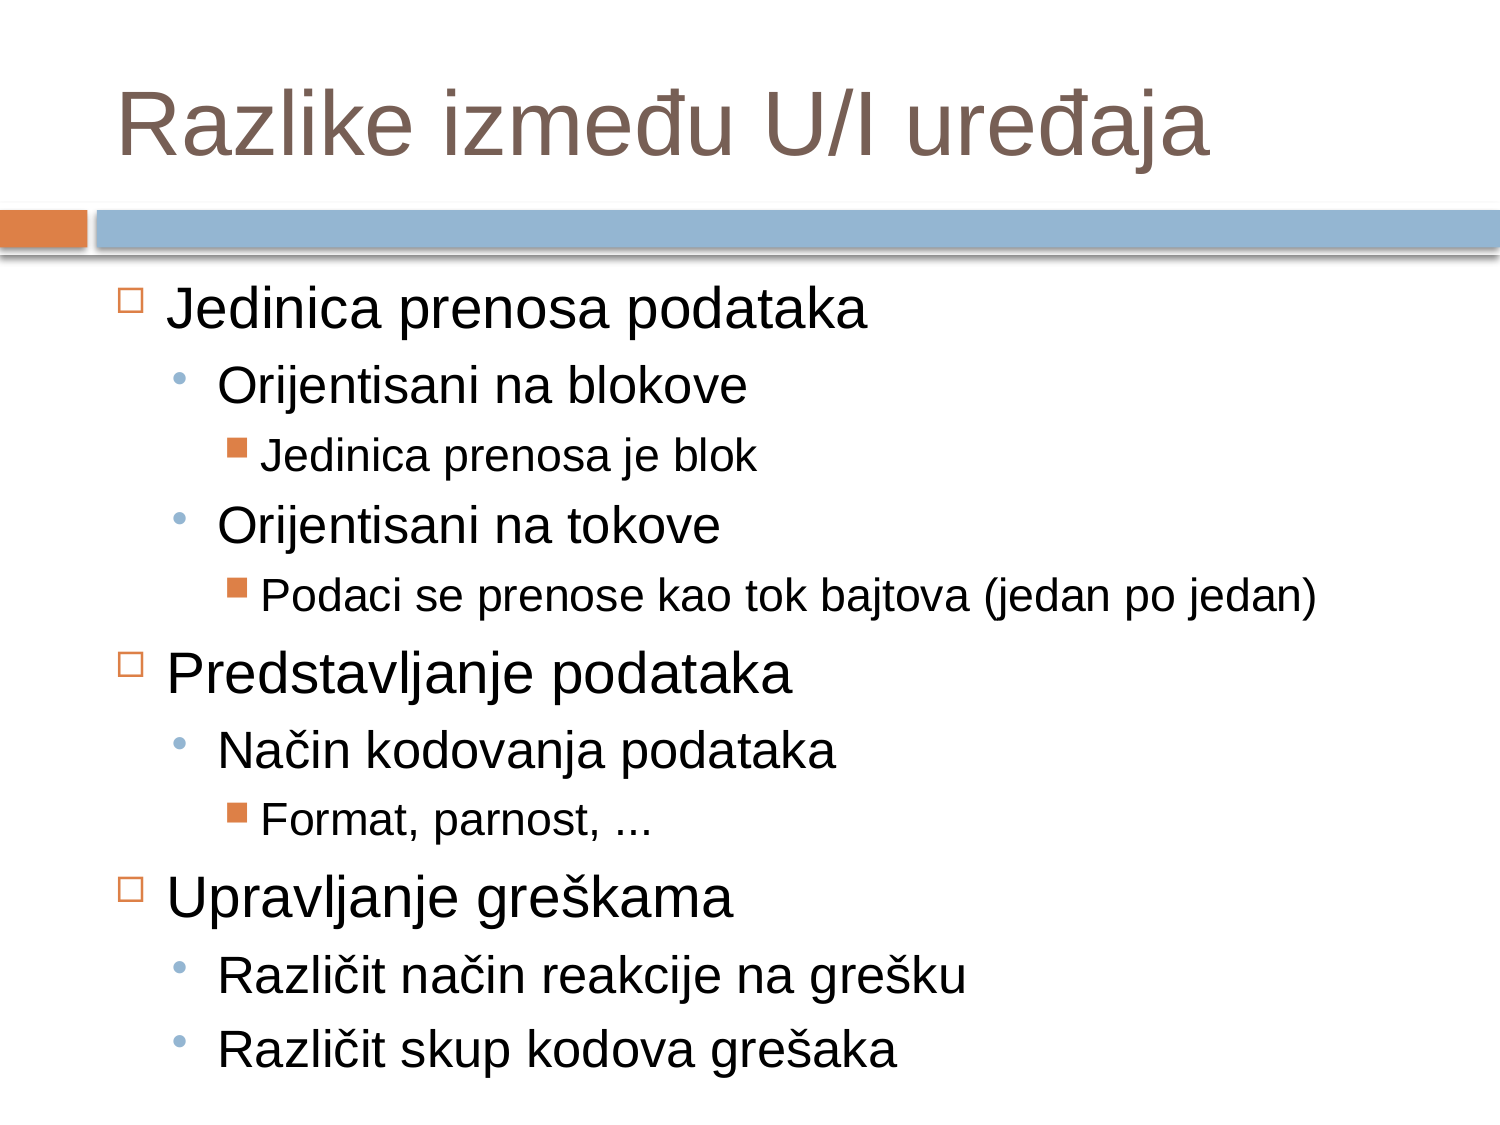

# Razlike između U/I uređaja
Jedinica prenosa podataka
Orijentisani na blokove
Jedinica prenosa je blok
Orijentisani na tokove
Podaci se prenose kao tok bajtova (jedan po jedan)
Predstavljanje podataka
Način kodovanja podataka
Format, parnost, ...
Upravljanje greškama
Različit način reakcije na grešku
Različit skup kodova grešaka